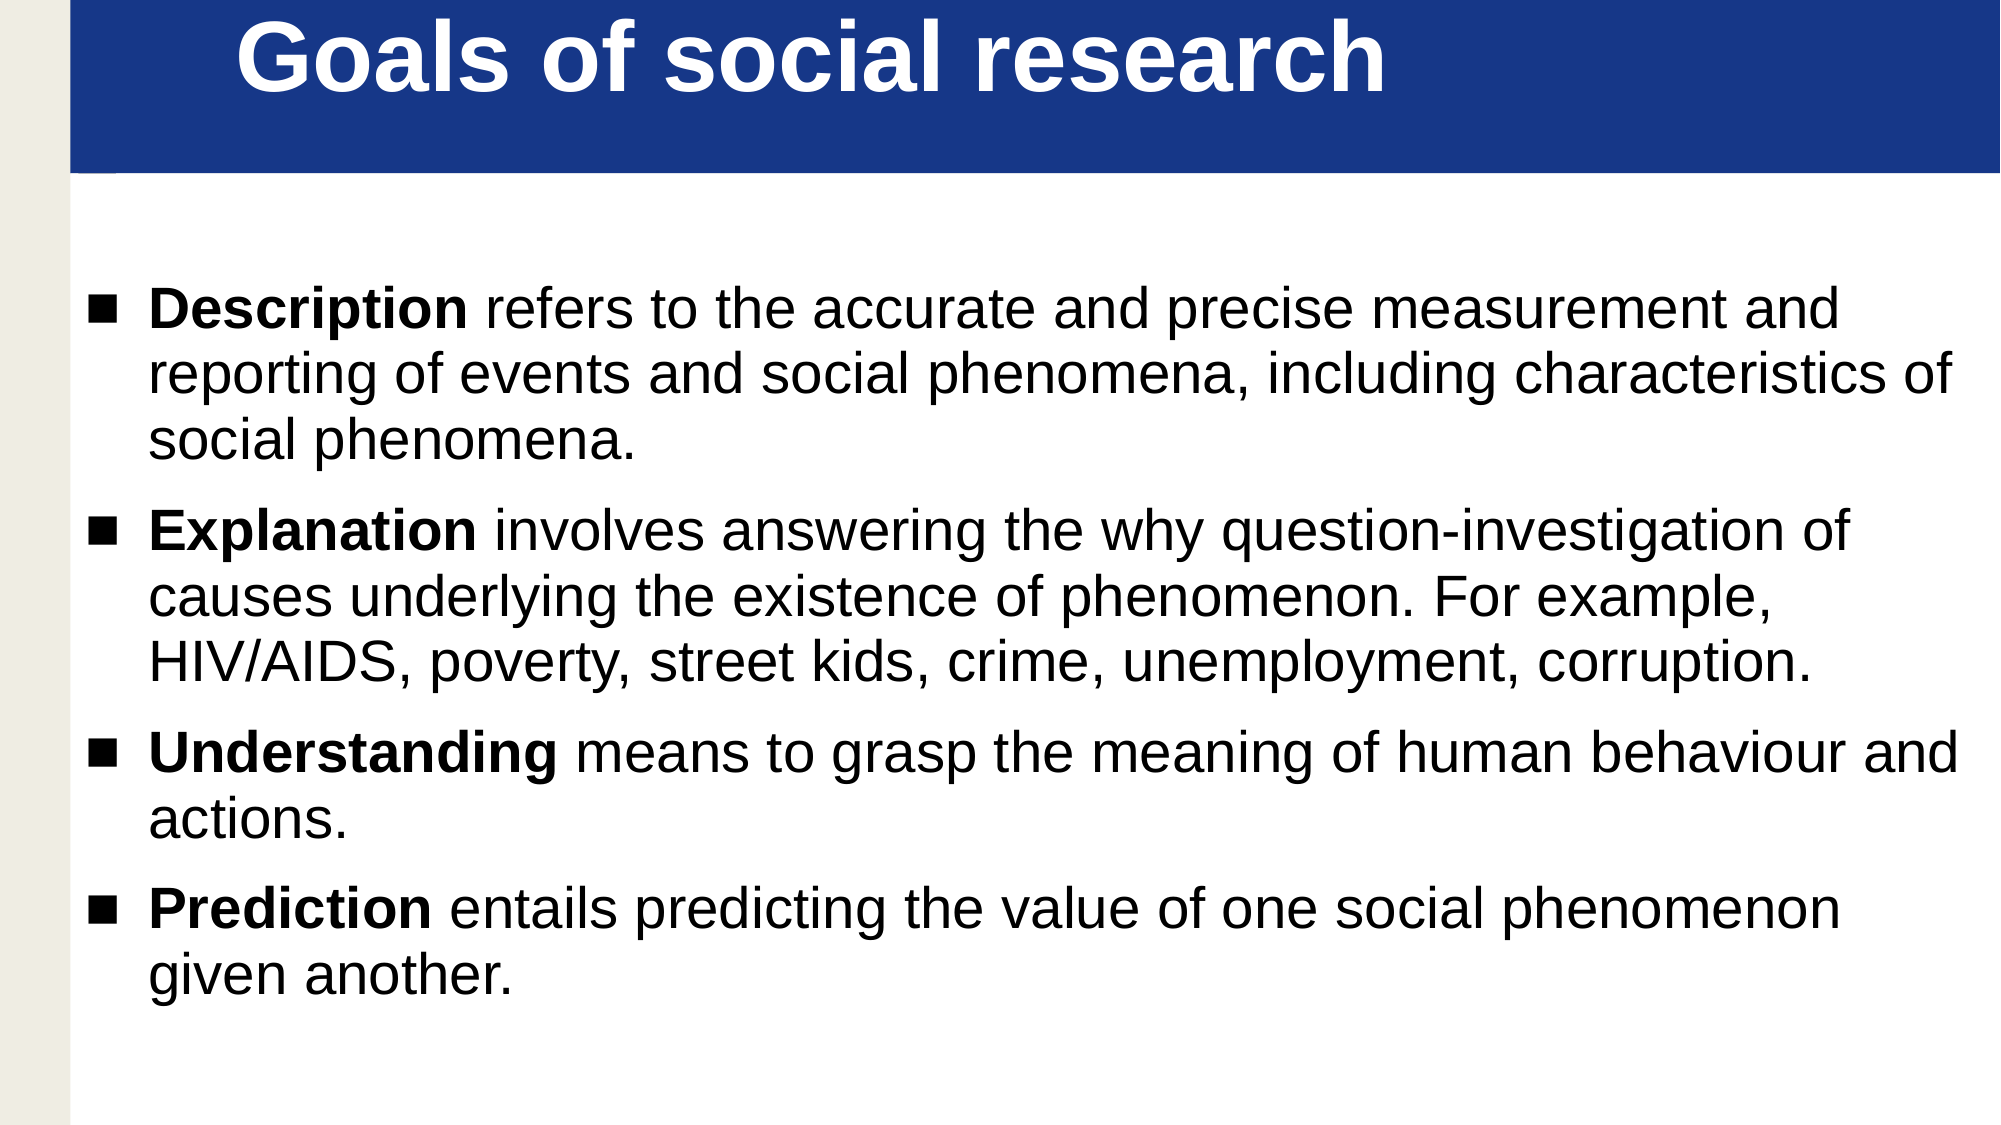

# Goals of social research

Description refers to the accurate and precise measurement and reporting of events and social phenomena, including characteristics of social phenomena.
Explanation involves answering the why question-investigation of causes underlying the existence of phenomenon. For example, HIV/AIDS, poverty, street kids, crime, unemployment, corruption.
Understanding means to grasp the meaning of human behaviour and actions.
Prediction entails predicting the value of one social phenomenon given another.